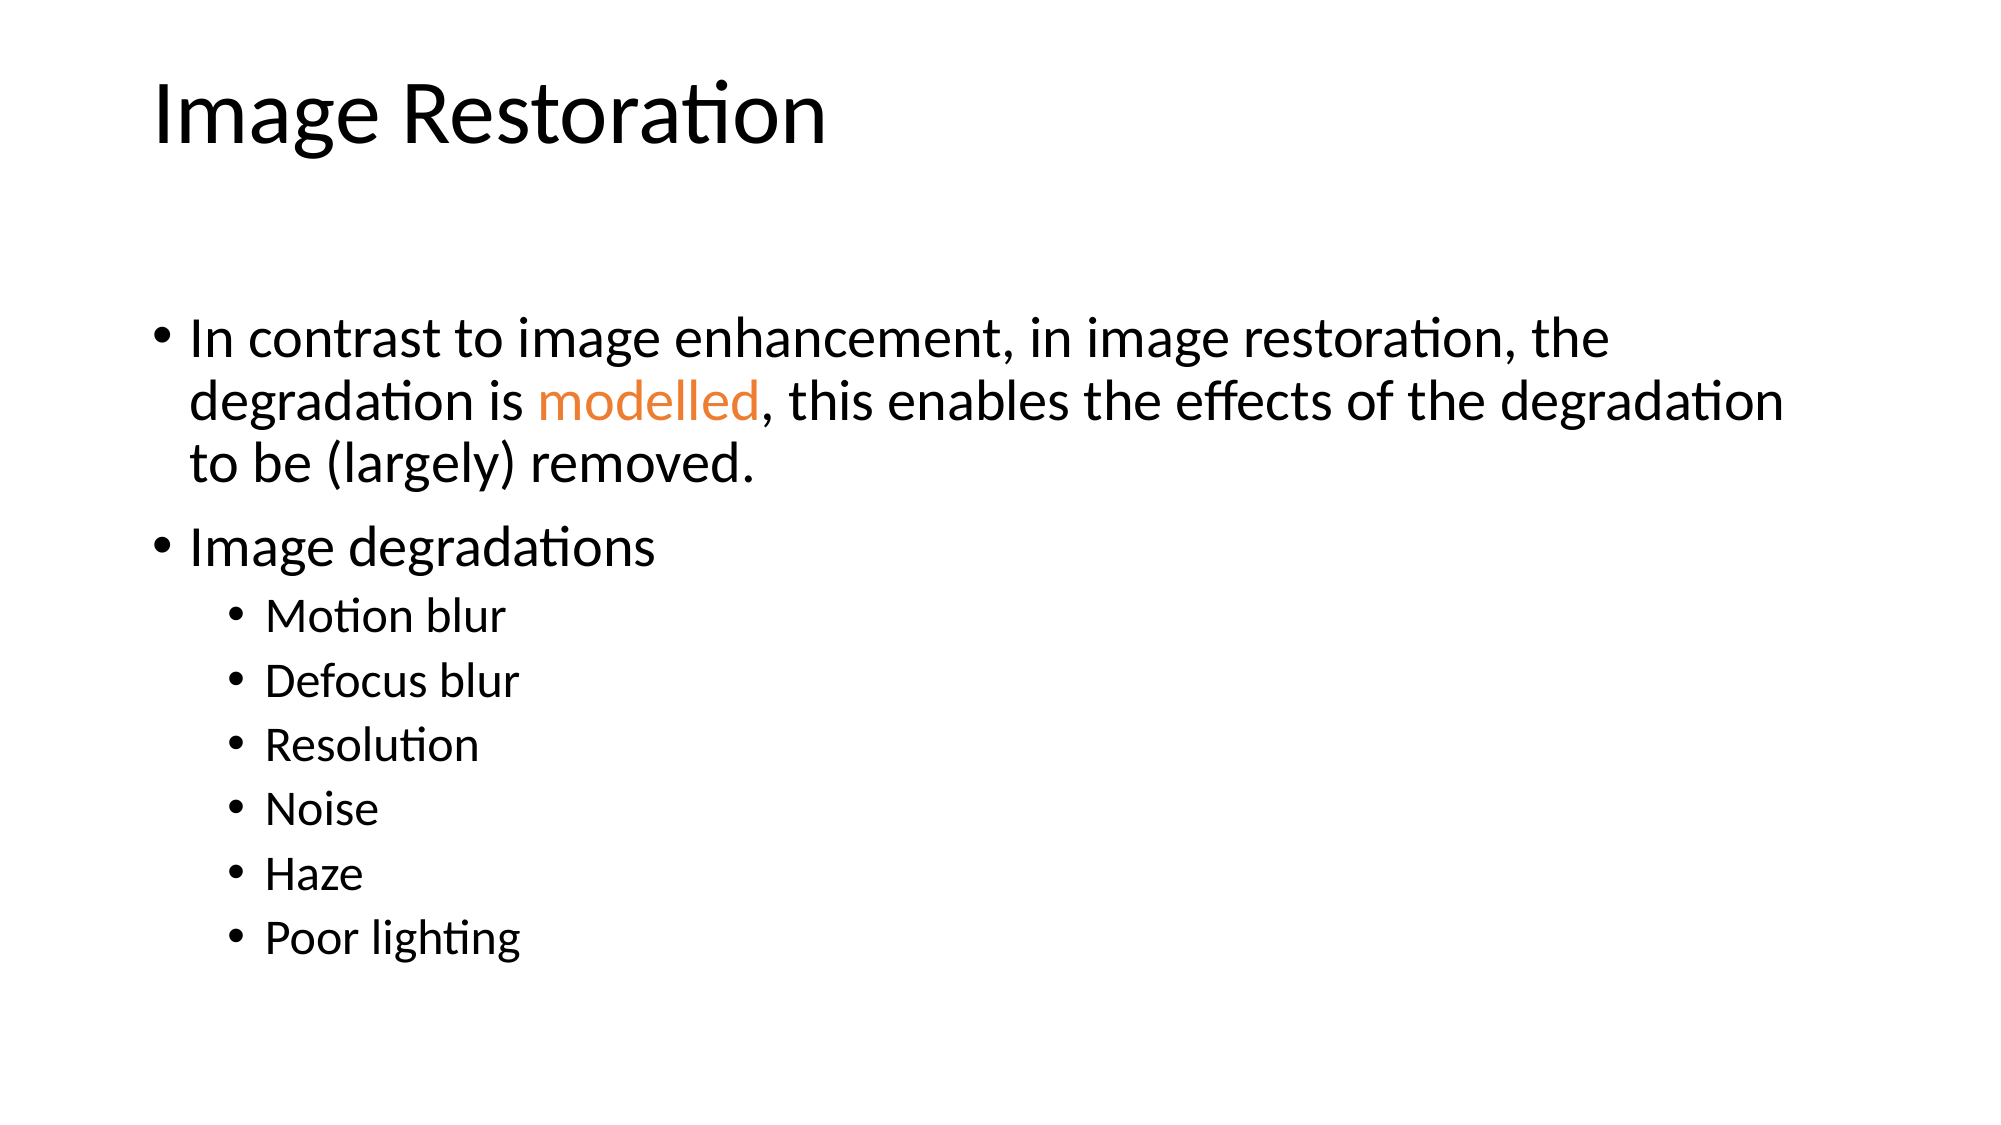

# Image Restoration
In contrast to image enhancement, in image restoration, the degradation is modelled, this enables the effects of the degradation to be (largely) removed.
Image degradations
Motion blur
Defocus blur
Resolution
Noise
Haze
Poor lighting